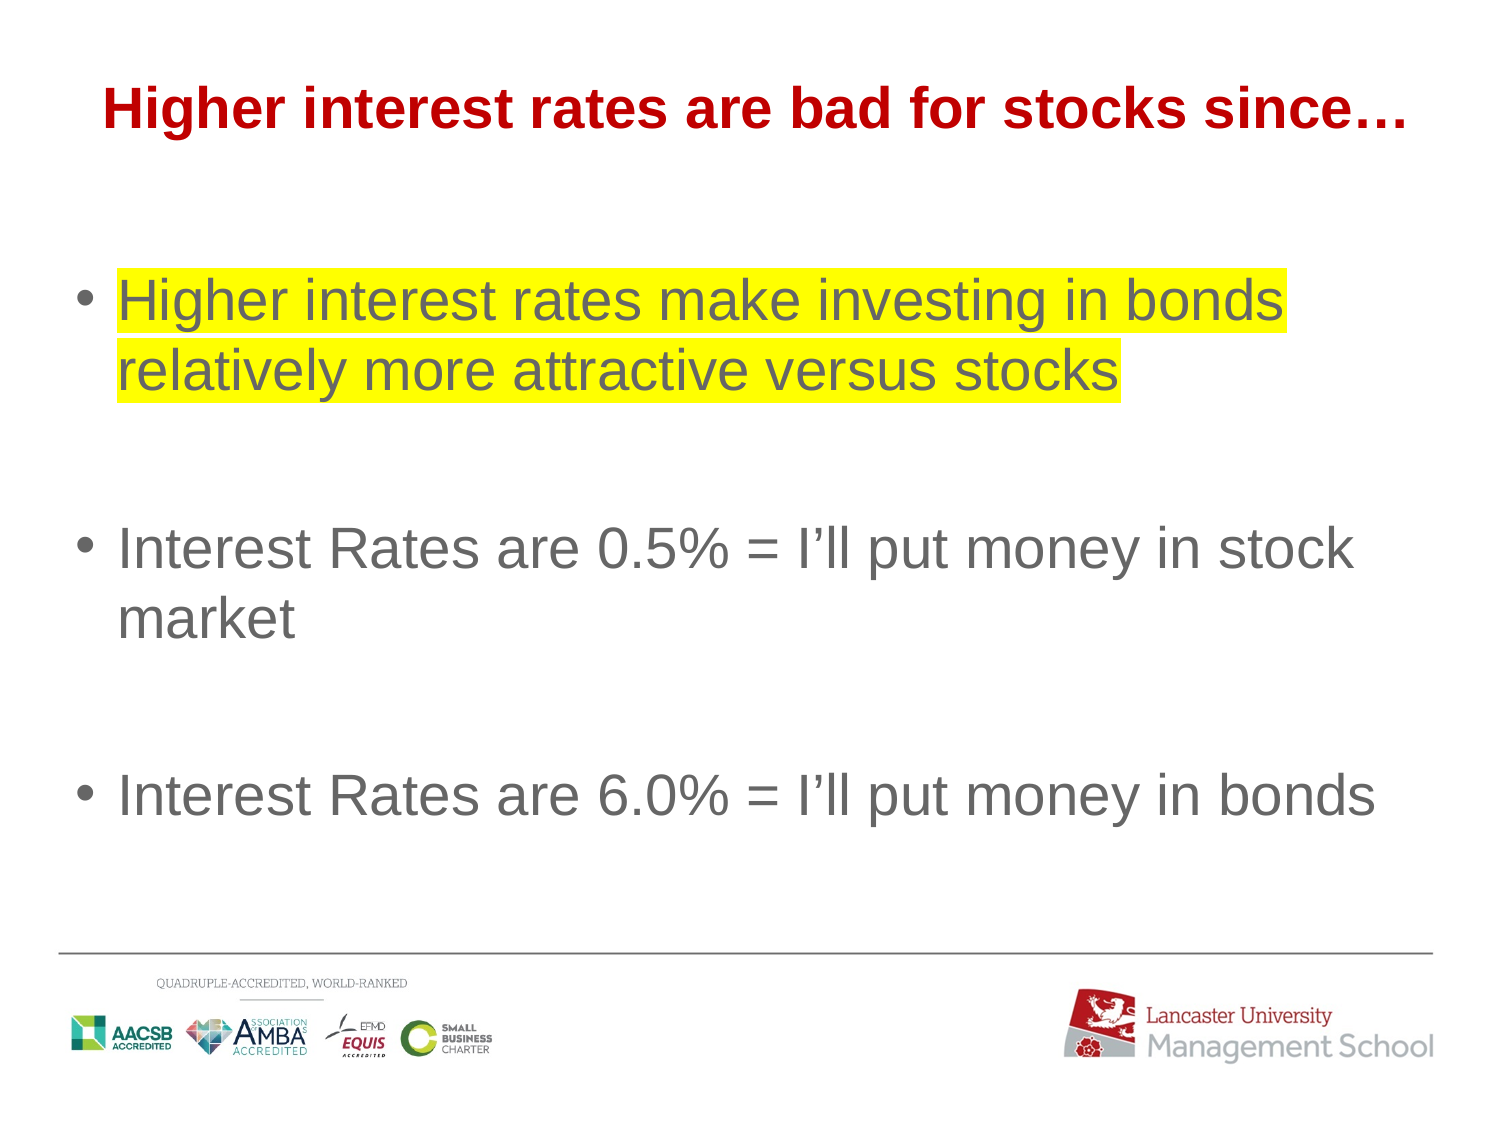

Higher interest rates are bad for stocks since…

Higher interest rates make investing in bonds relatively more attractive versus stocks

Interest Rates are 0.5% = I’ll put money in stock market

Interest Rates are 6.0% = I’ll put money in bonds